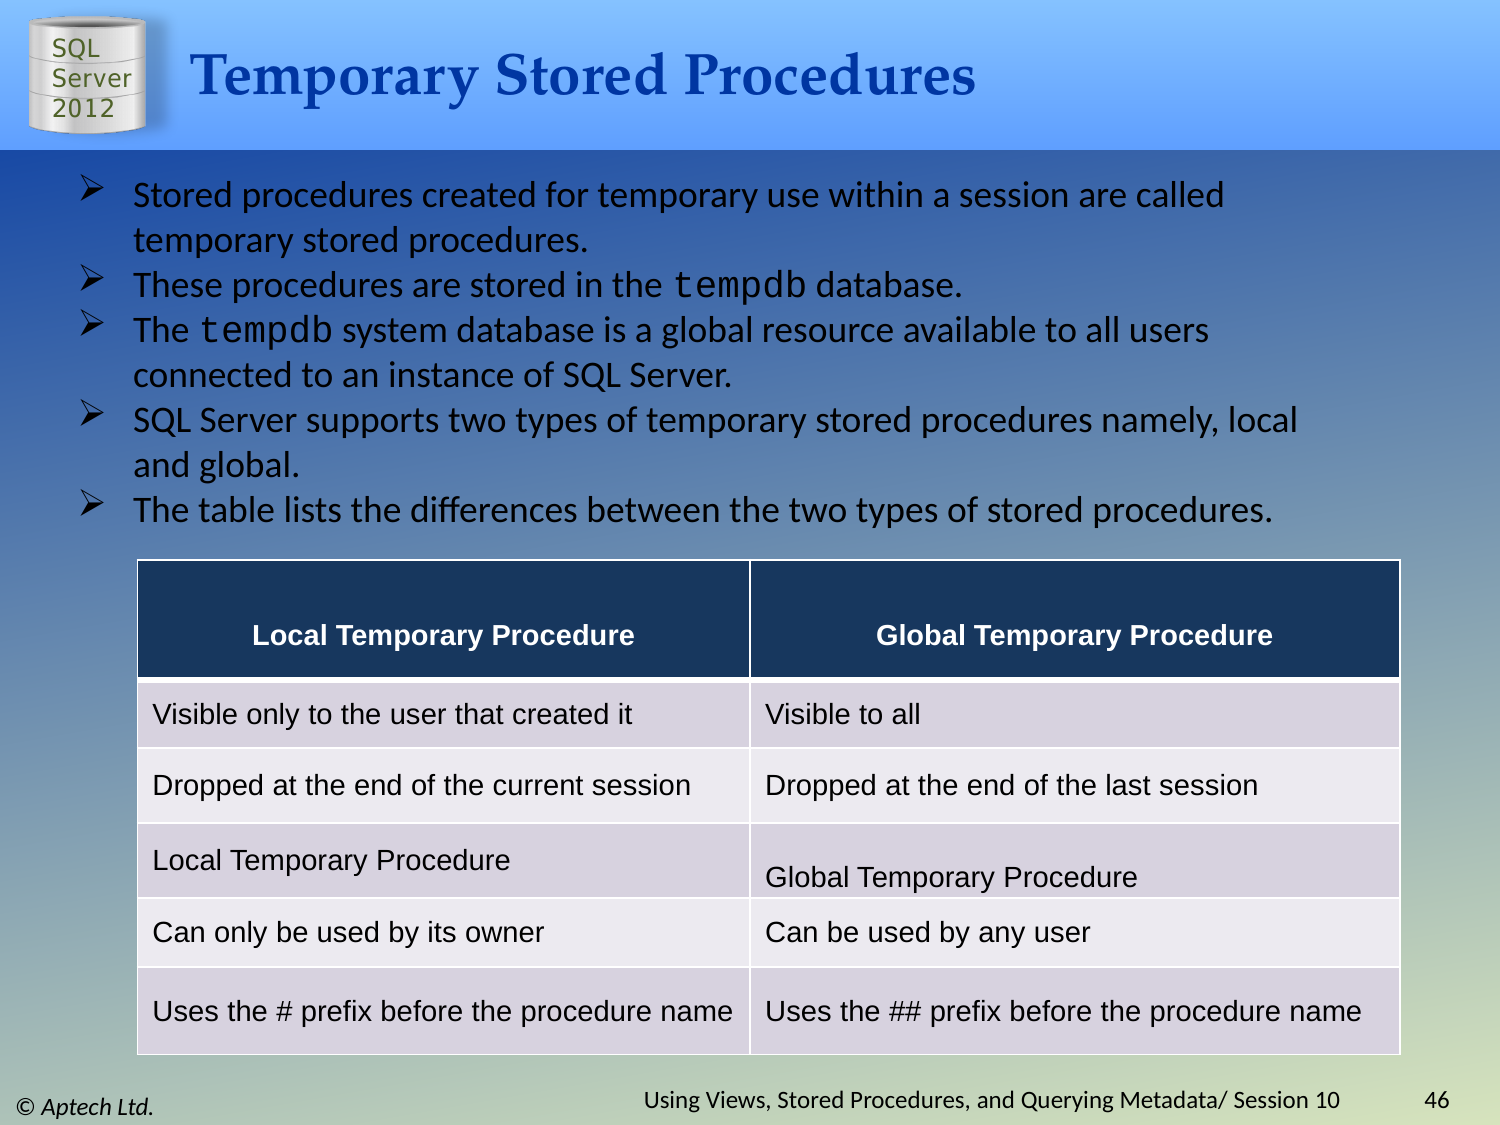

# Temporary Stored Procedures
Stored procedures created for temporary use within a session are called temporary stored procedures.
These procedures are stored in the tempdb database.
The tempdb system database is a global resource available to all users connected to an instance of SQL Server.
SQL Server supports two types of temporary stored procedures namely, local and global.
The table lists the differences between the two types of stored procedures.
| Local Temporary Procedure | Global Temporary Procedure |
| --- | --- |
| Visible only to the user that created it | Visible to all |
| Dropped at the end of the current session | Dropped at the end of the last session |
| Local Temporary Procedure | Global Temporary Procedure |
| Can only be used by its owner | Can be used by any user |
| Uses the # prefix before the procedure name | Uses the ## prefix before the procedure name |
Using Views, Stored Procedures, and Querying Metadata/ Session 10
46